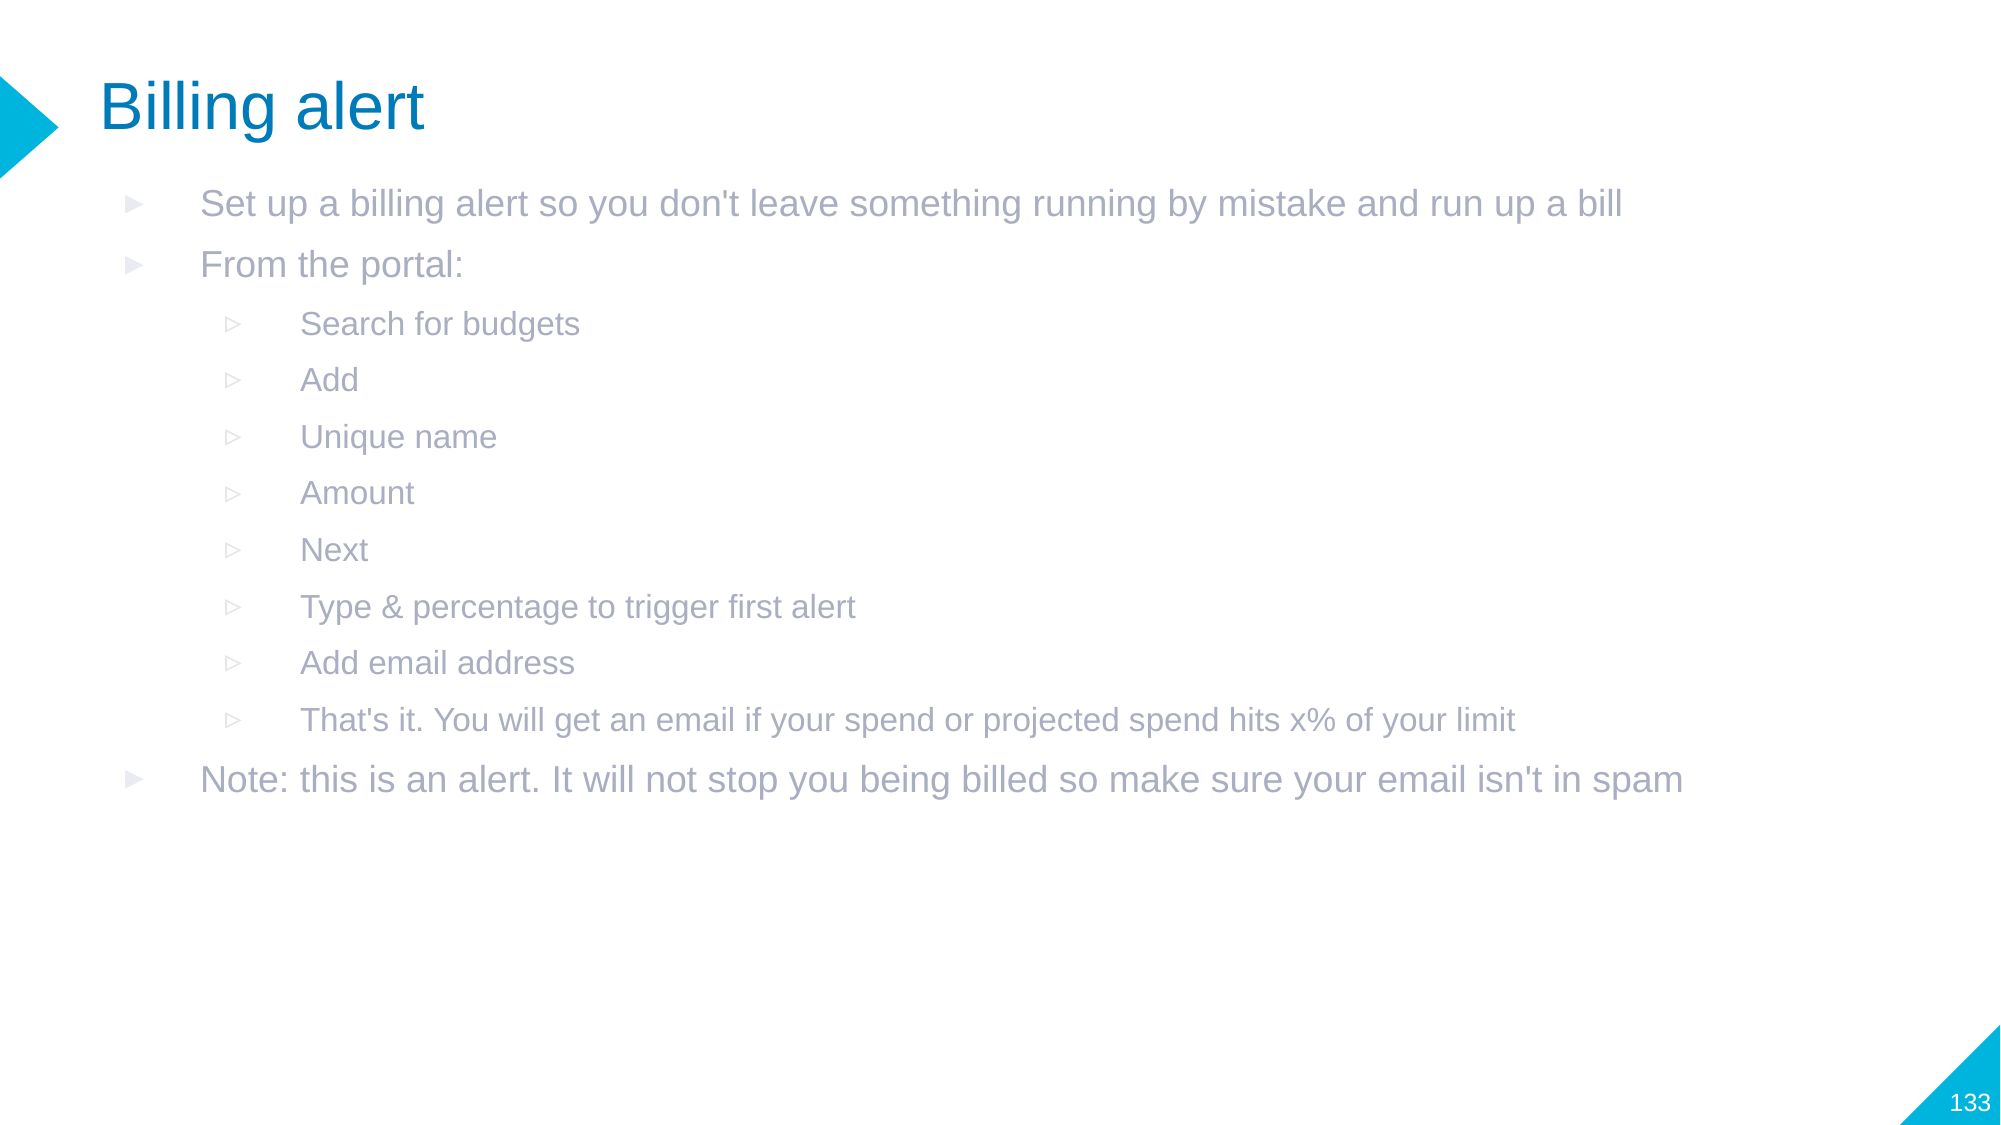

# Billing alert
Set up a billing alert so you don't leave something running by mistake and run up a bill
From the portal:
Search for budgets
Add
Unique name
Amount
Next
Type & percentage to trigger first alert
Add email address
That's it. You will get an email if your spend or projected spend hits x% of your limit
Note: this is an alert. It will not stop you being billed so make sure your email isn't in spam

133